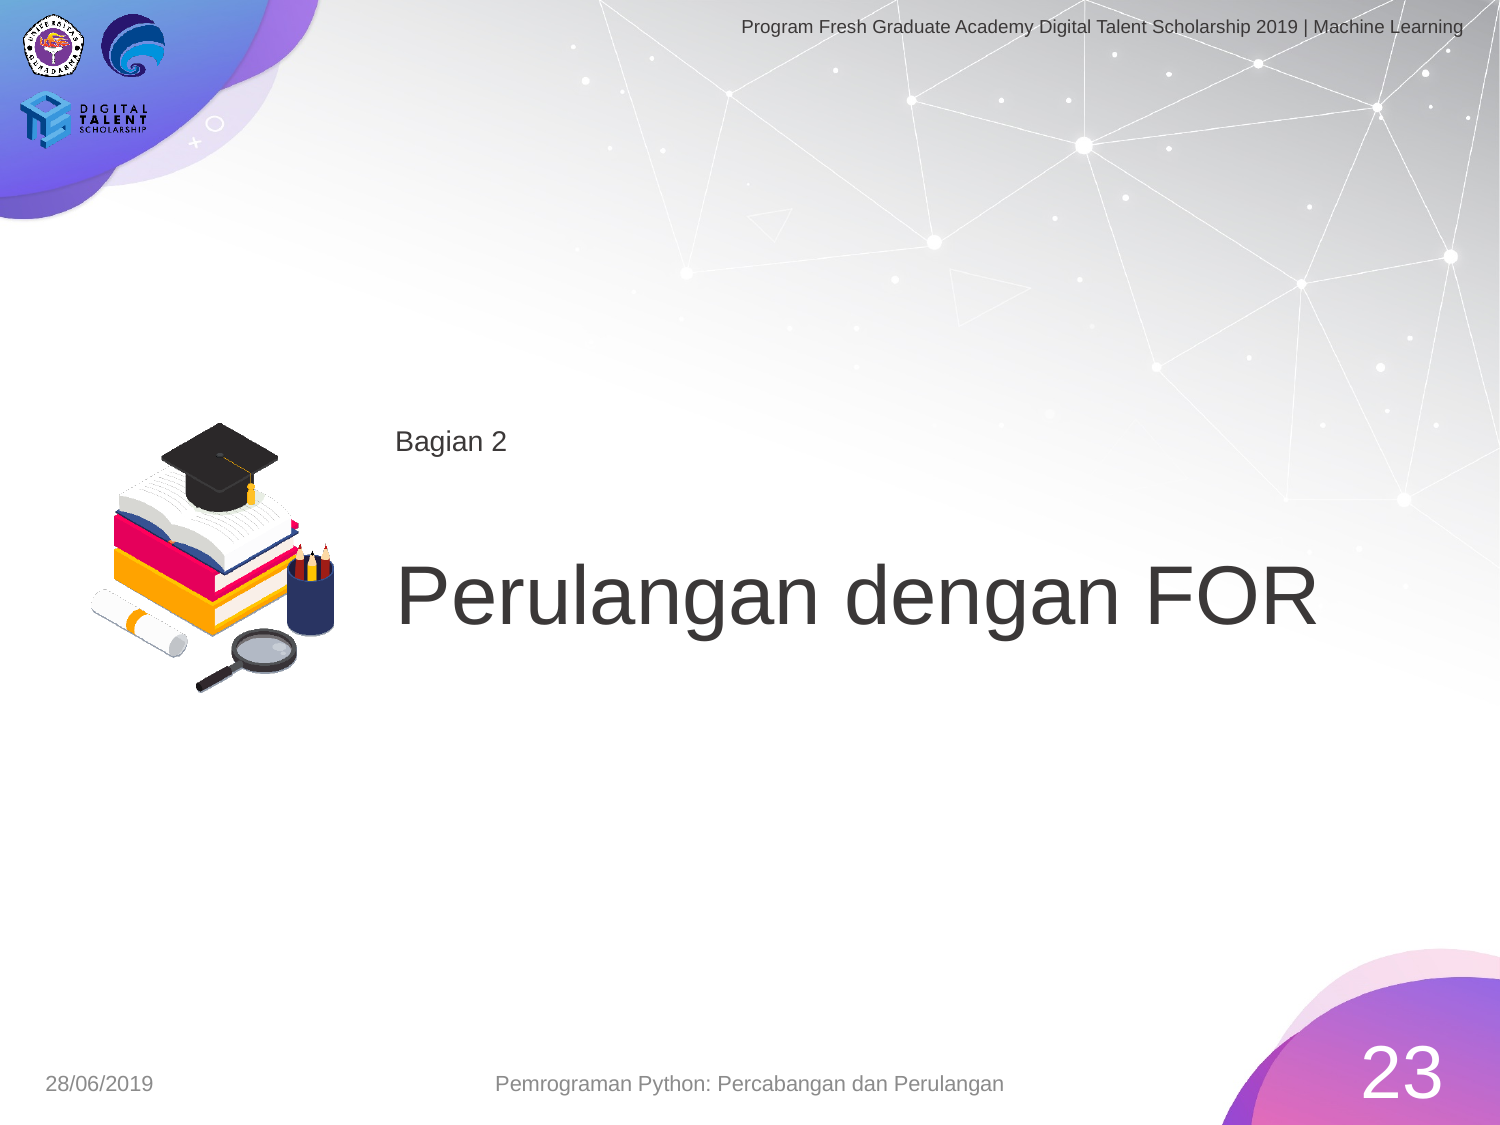

Bagian 2
# Perulangan dengan FOR
23
28/06/2019
Pemrograman Python: Percabangan dan Perulangan